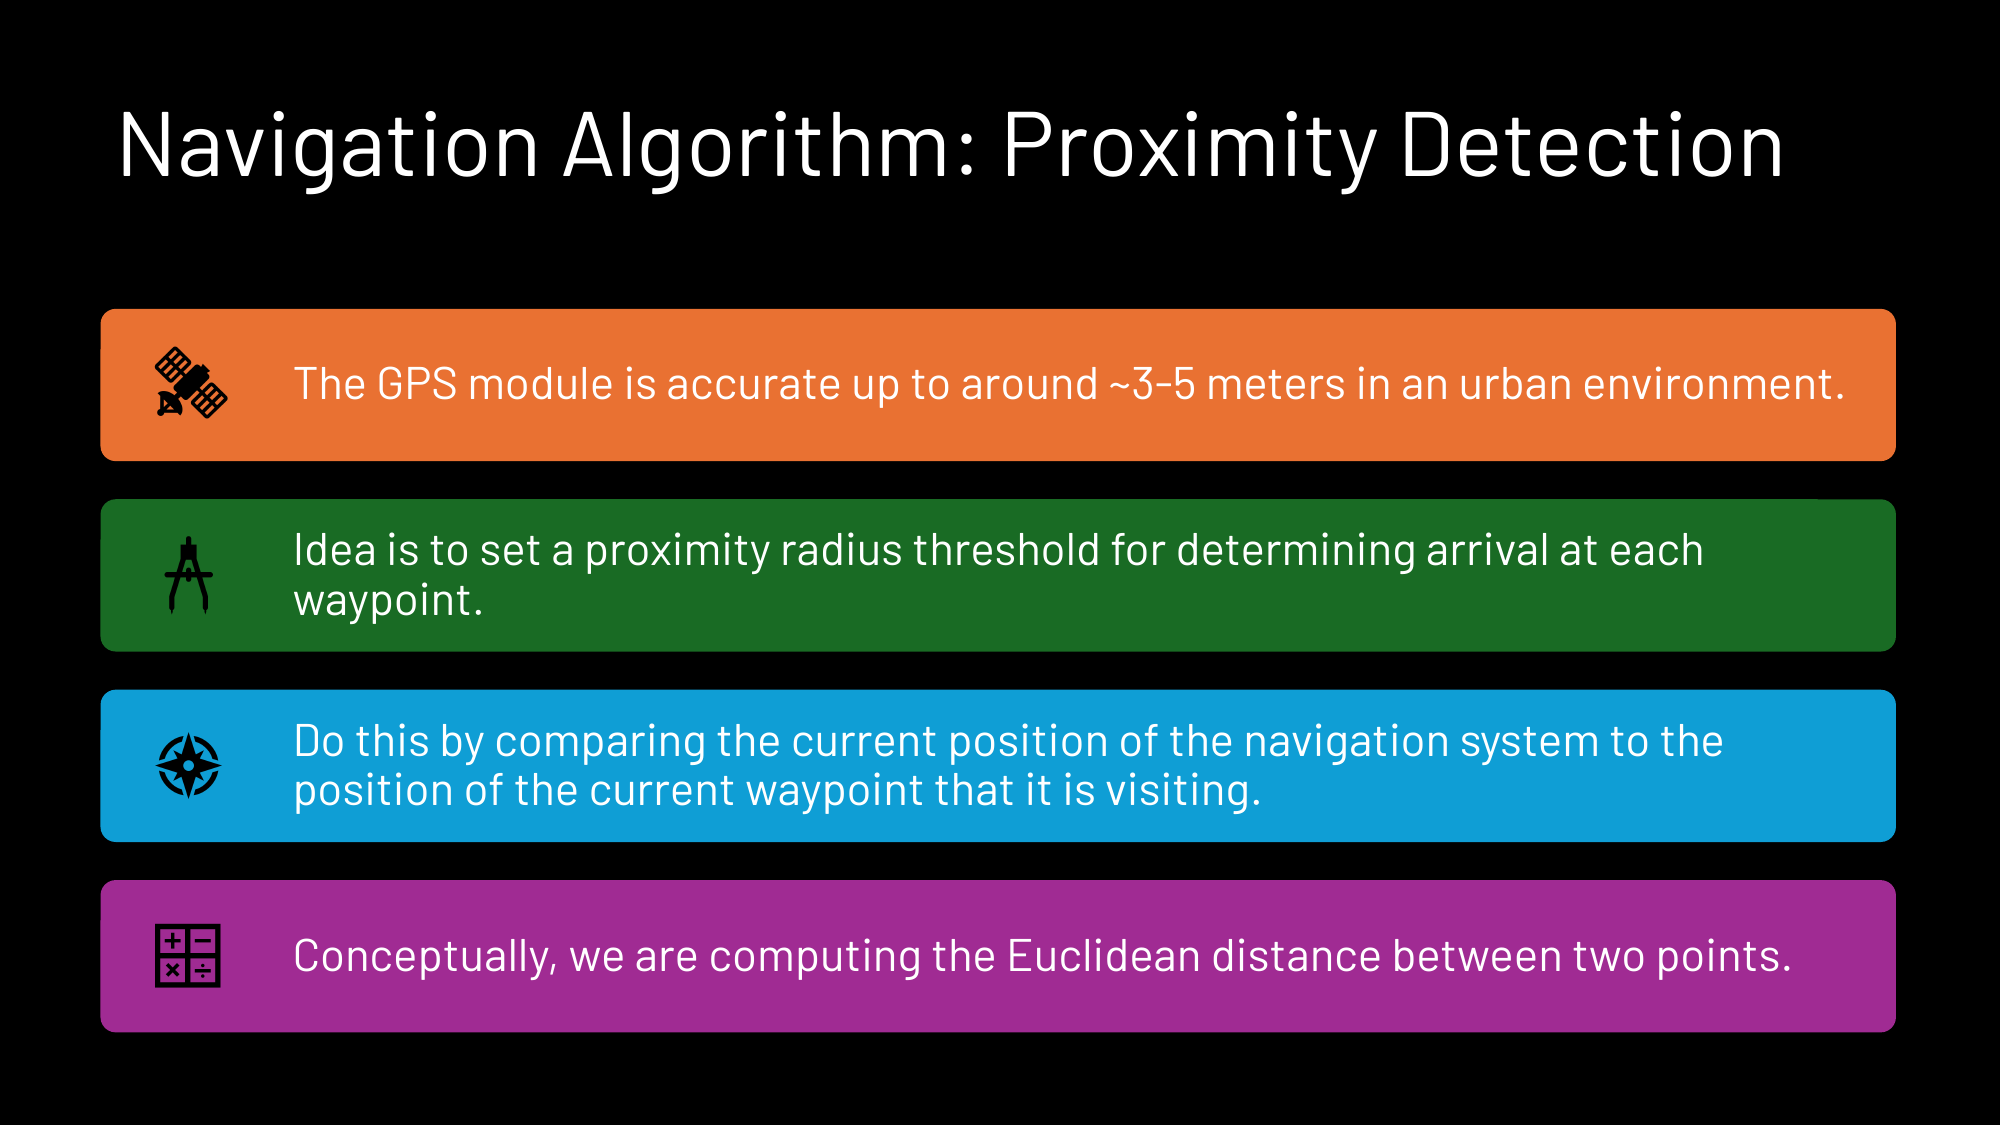

# Navigation Algorithm: Proximity Detection
The GPS module is accurate up to around ~3-5 meters in an urban environment.
Idea is to set a proximity radius threshold for determining arrival at each waypoint.
Do this by comparing the current position of the navigation system to the position of the current waypoint that it is visiting.
Conceptually, we are computing the Euclidean distance between two points.